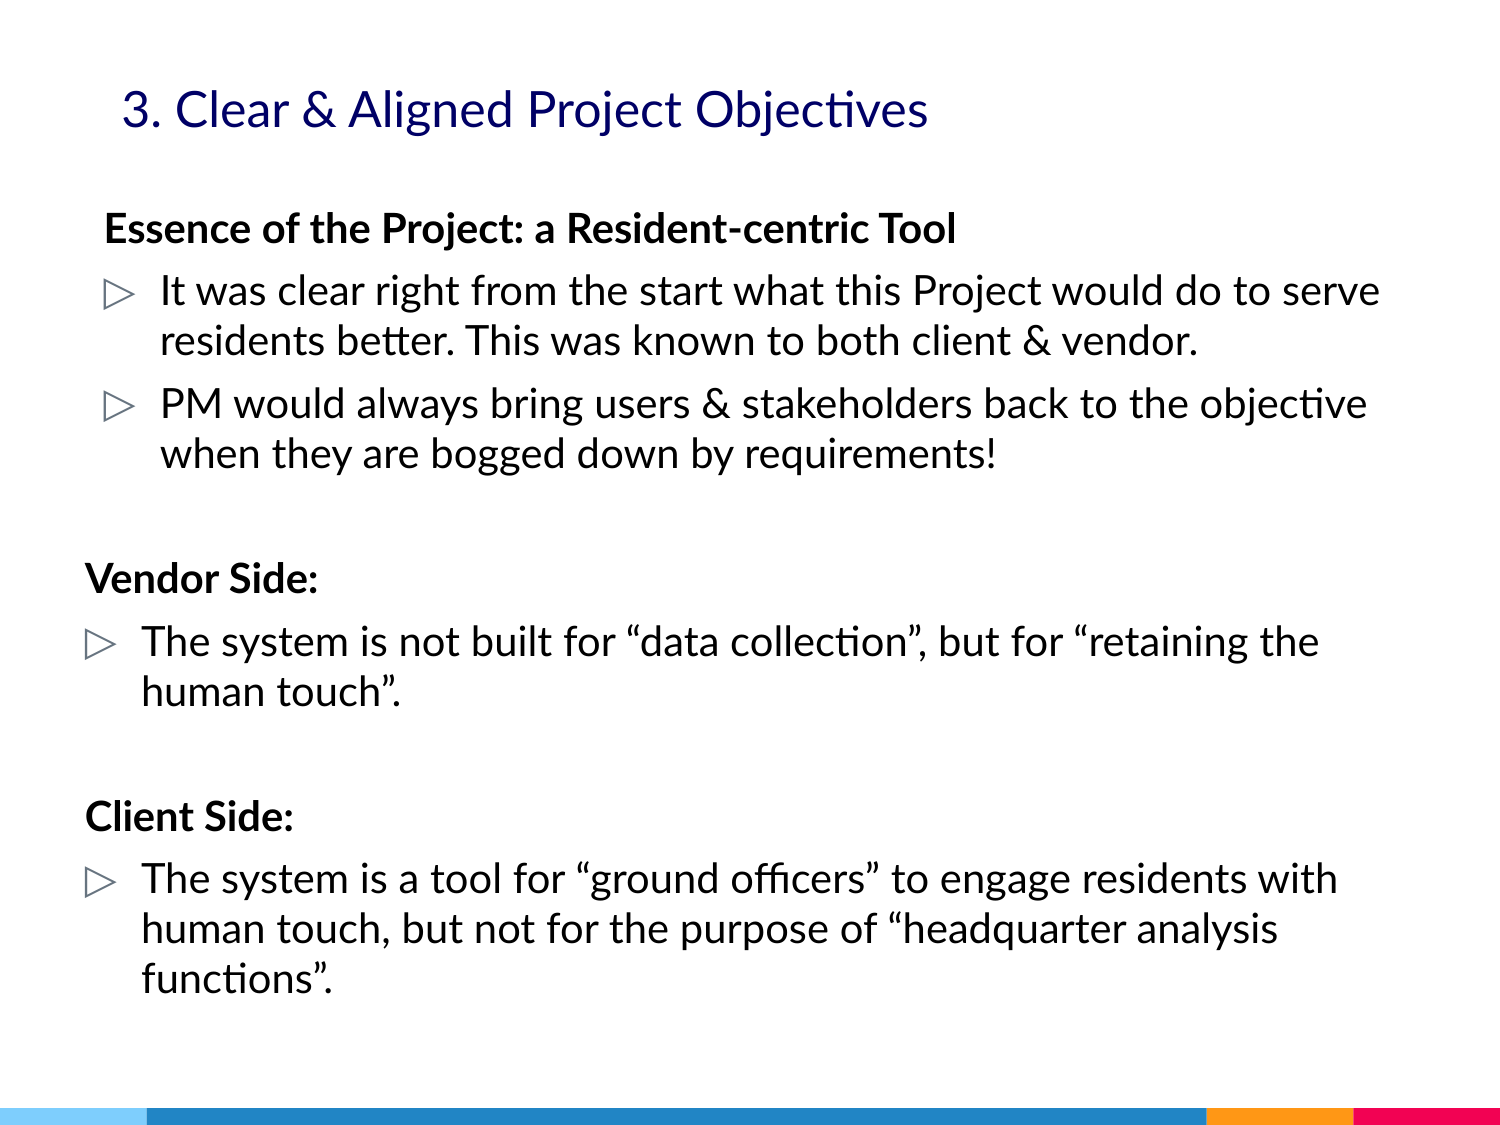

# 3. Clear & Aligned Project Objectives
Essence of the Project: a Resident-centric Tool
It was clear right from the start what this Project would do to serve residents better. This was known to both client & vendor.
PM would always bring users & stakeholders back to the objective when they are bogged down by requirements!

Vendor Side:
The system is not built for “data collection”, but for “retaining the human touch”.

Client Side:
The system is a tool for “ground officers” to engage residents with human touch, but not for the purpose of “headquarter analysis functions”.